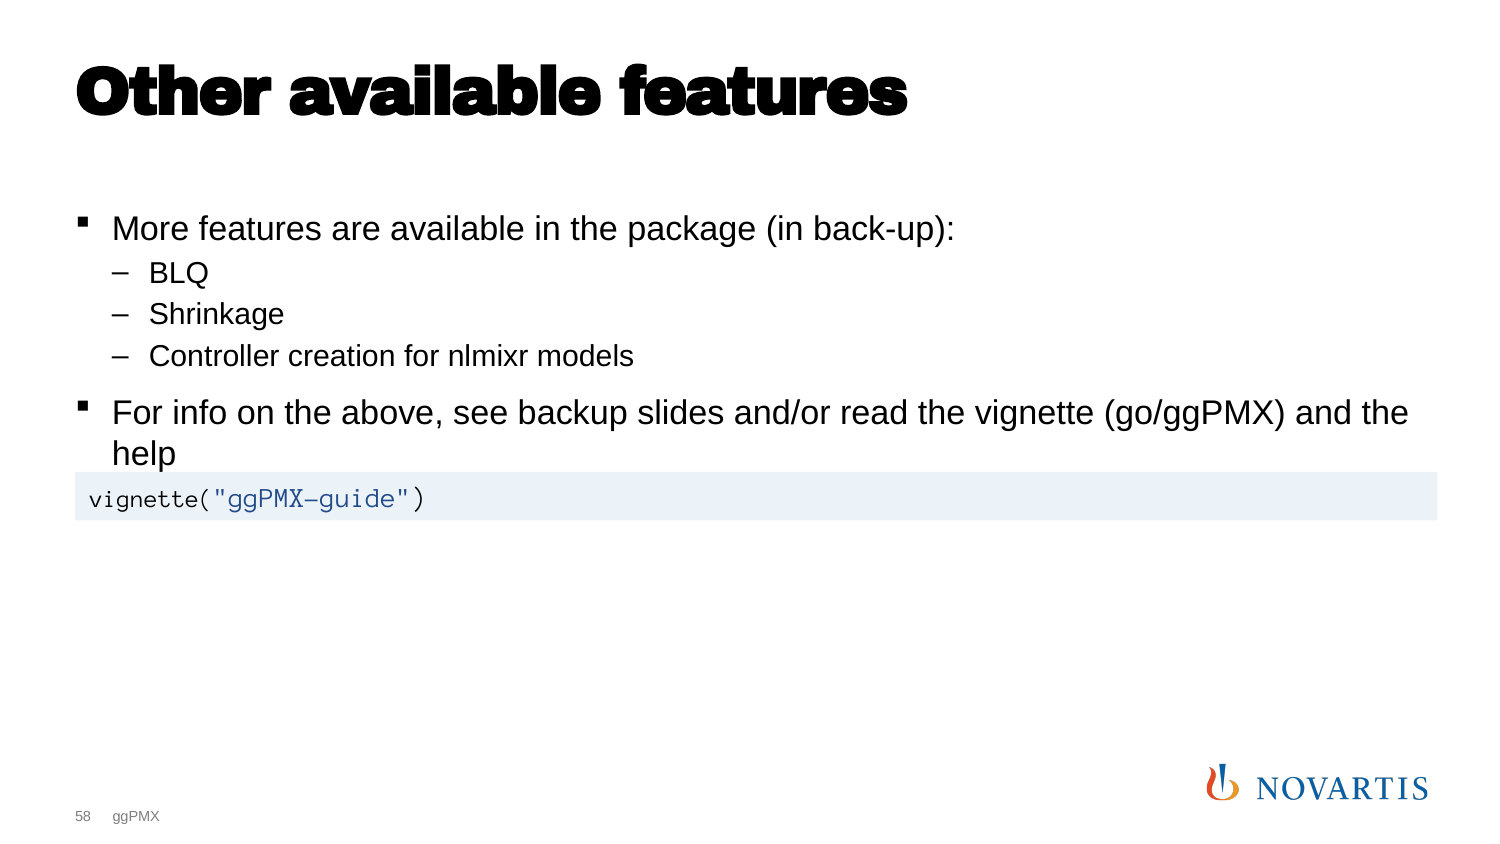

# Other available features
More features are available in the package (in back-up):
BLQ
Shrinkage
Controller creation for nlmixr models
For info on the above, see backup slides and/or read the vignette (go/ggPMX) and the help
vignette("ggPMX-guide")
58
ggPMX